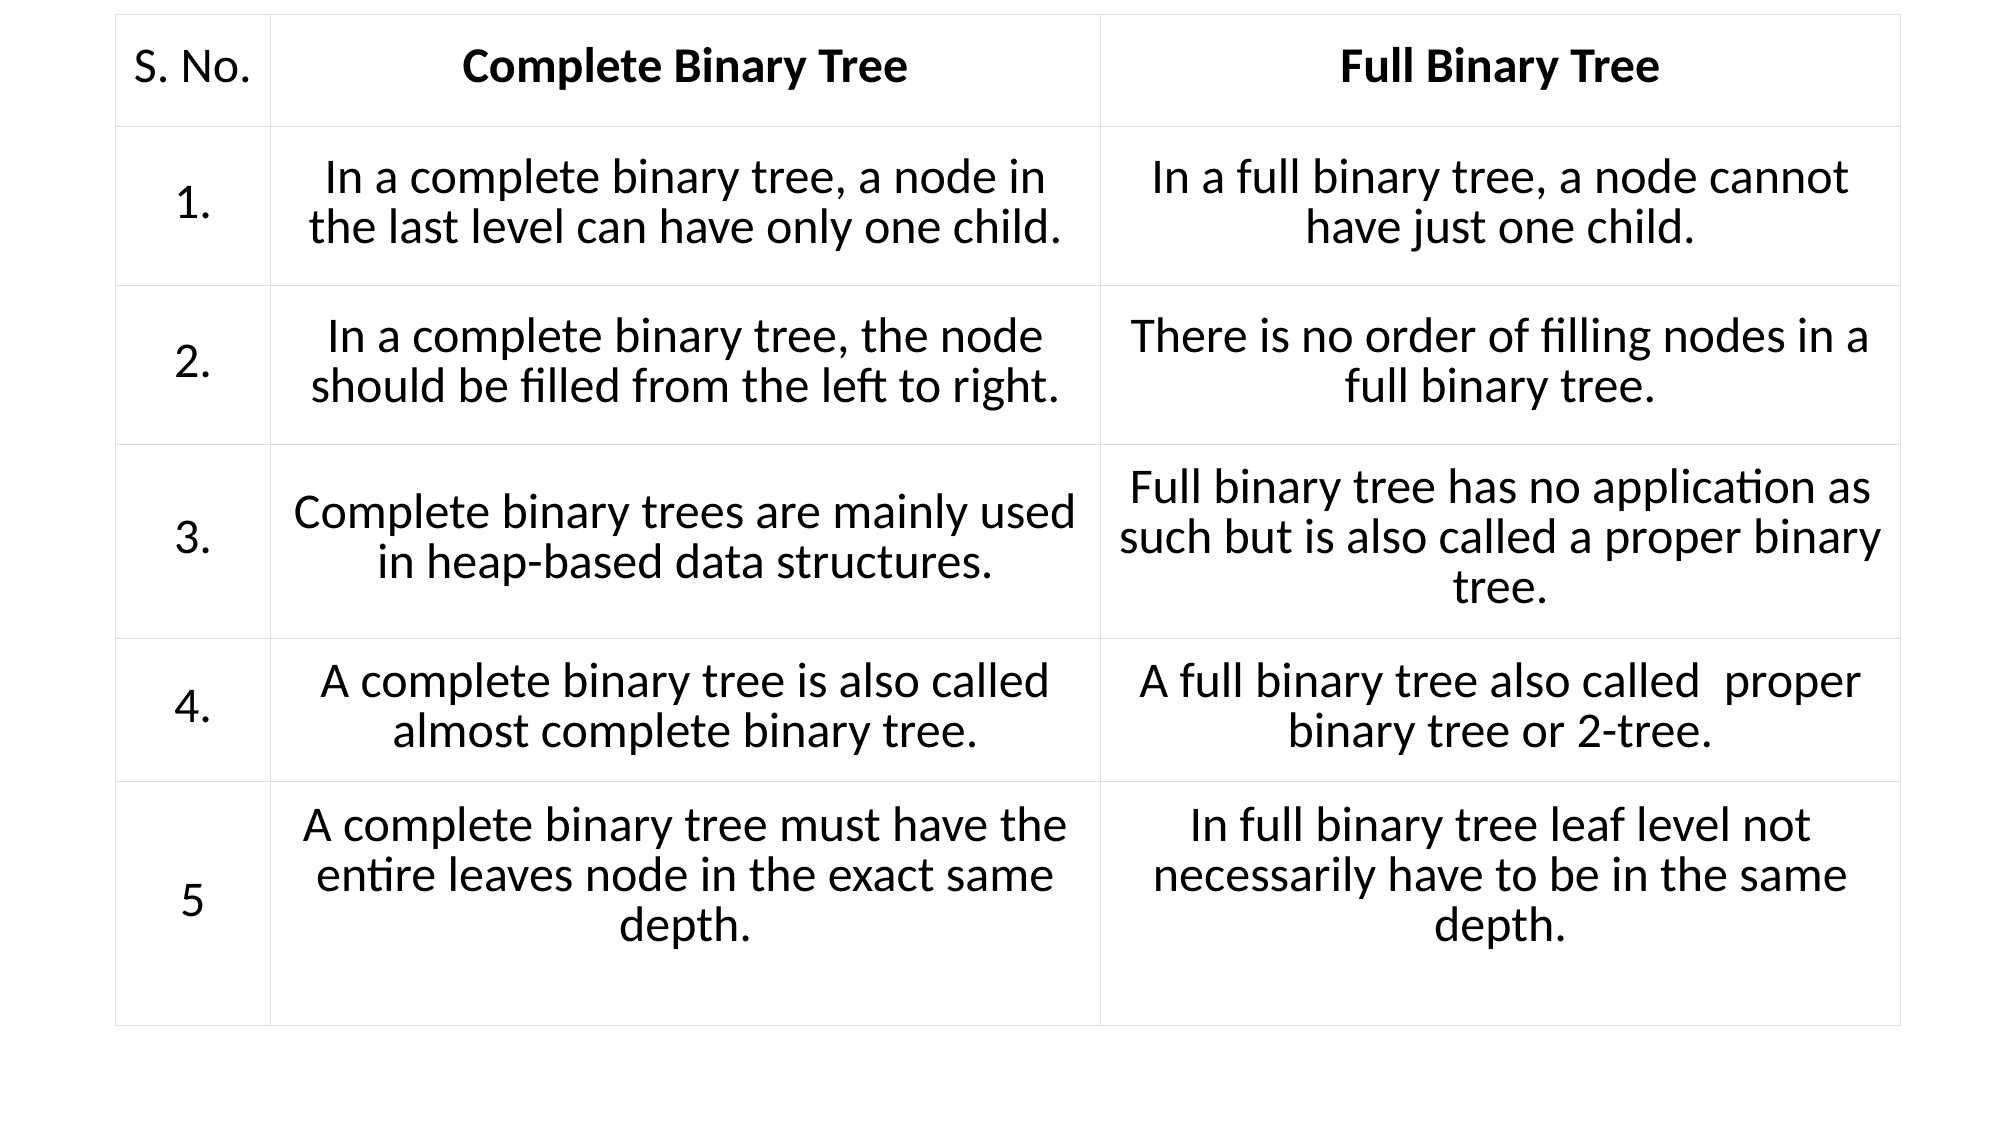

| S. No. | Complete Binary Tree | Full Binary Tree |
| --- | --- | --- |
| 1. | In a complete binary tree, a node in the last level can have only one child. | In a full binary tree, a node cannot have just one child. |
| 2. | In a complete binary tree, the node should be filled from the left to right. | There is no order of filling nodes in a full binary tree. |
| 3. | Complete binary trees are mainly used in heap-based data structures. | Full binary tree has no application as such but is also called a proper binary tree. |
| 4. | A complete binary tree is also called almost complete binary tree. | A full binary tree also called  proper binary tree or 2-tree. |
| 5 | A complete binary tree must have the entire leaves node in the exact same depth. | In full binary tree leaf level not necessarily have to be in the same depth. |